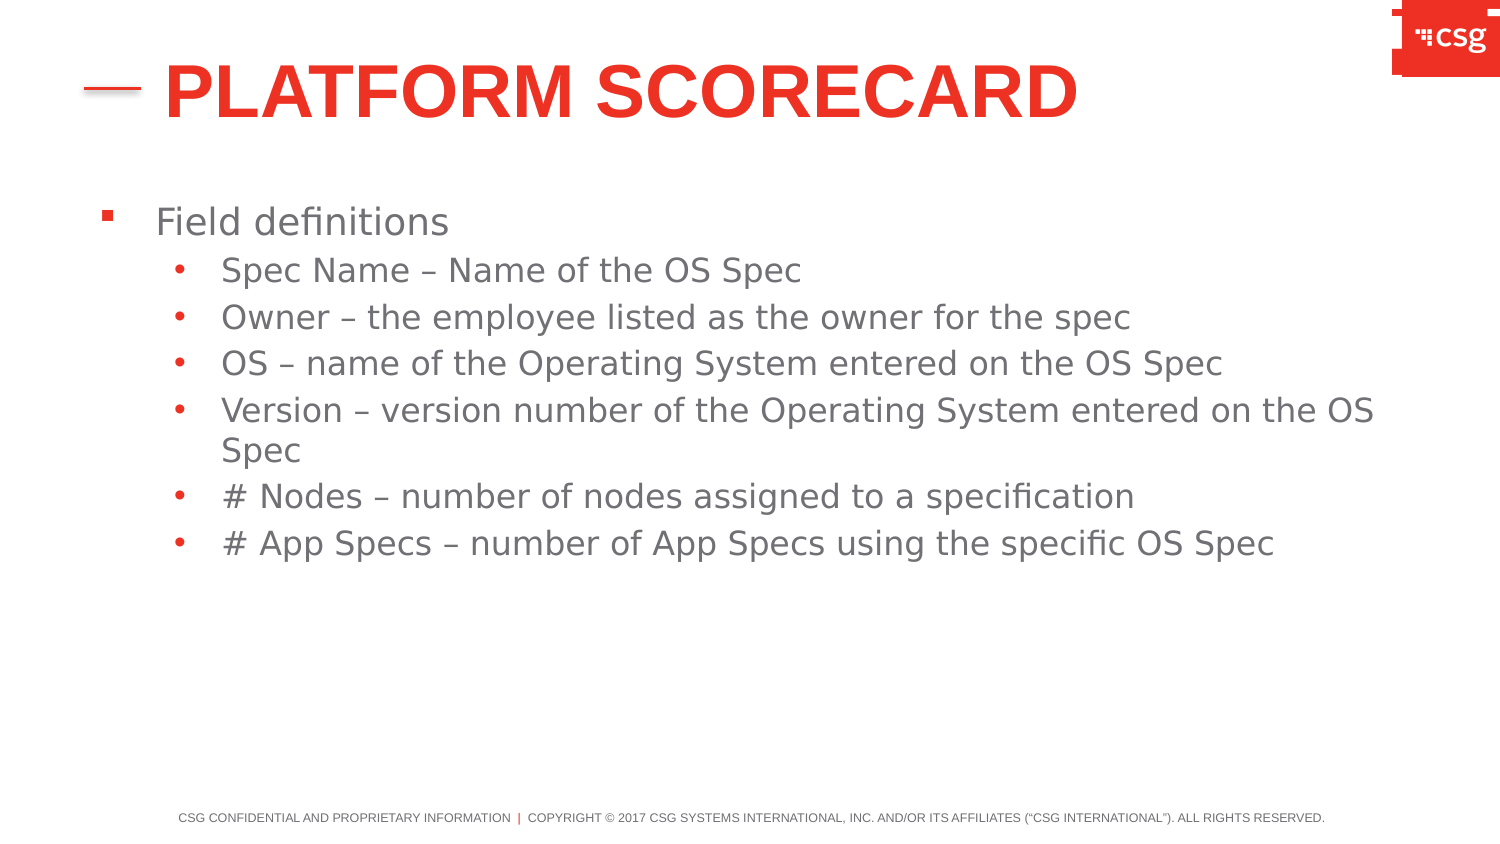

Platform Scorecard
Field definitions
Spec Name – Name of the OS Spec
Owner – the employee listed as the owner for the spec
OS – name of the Operating System entered on the OS Spec
Version – version number of the Operating System entered on the OS Spec
# Nodes – number of nodes assigned to a specification
# App Specs – number of App Specs using the specific OS Spec